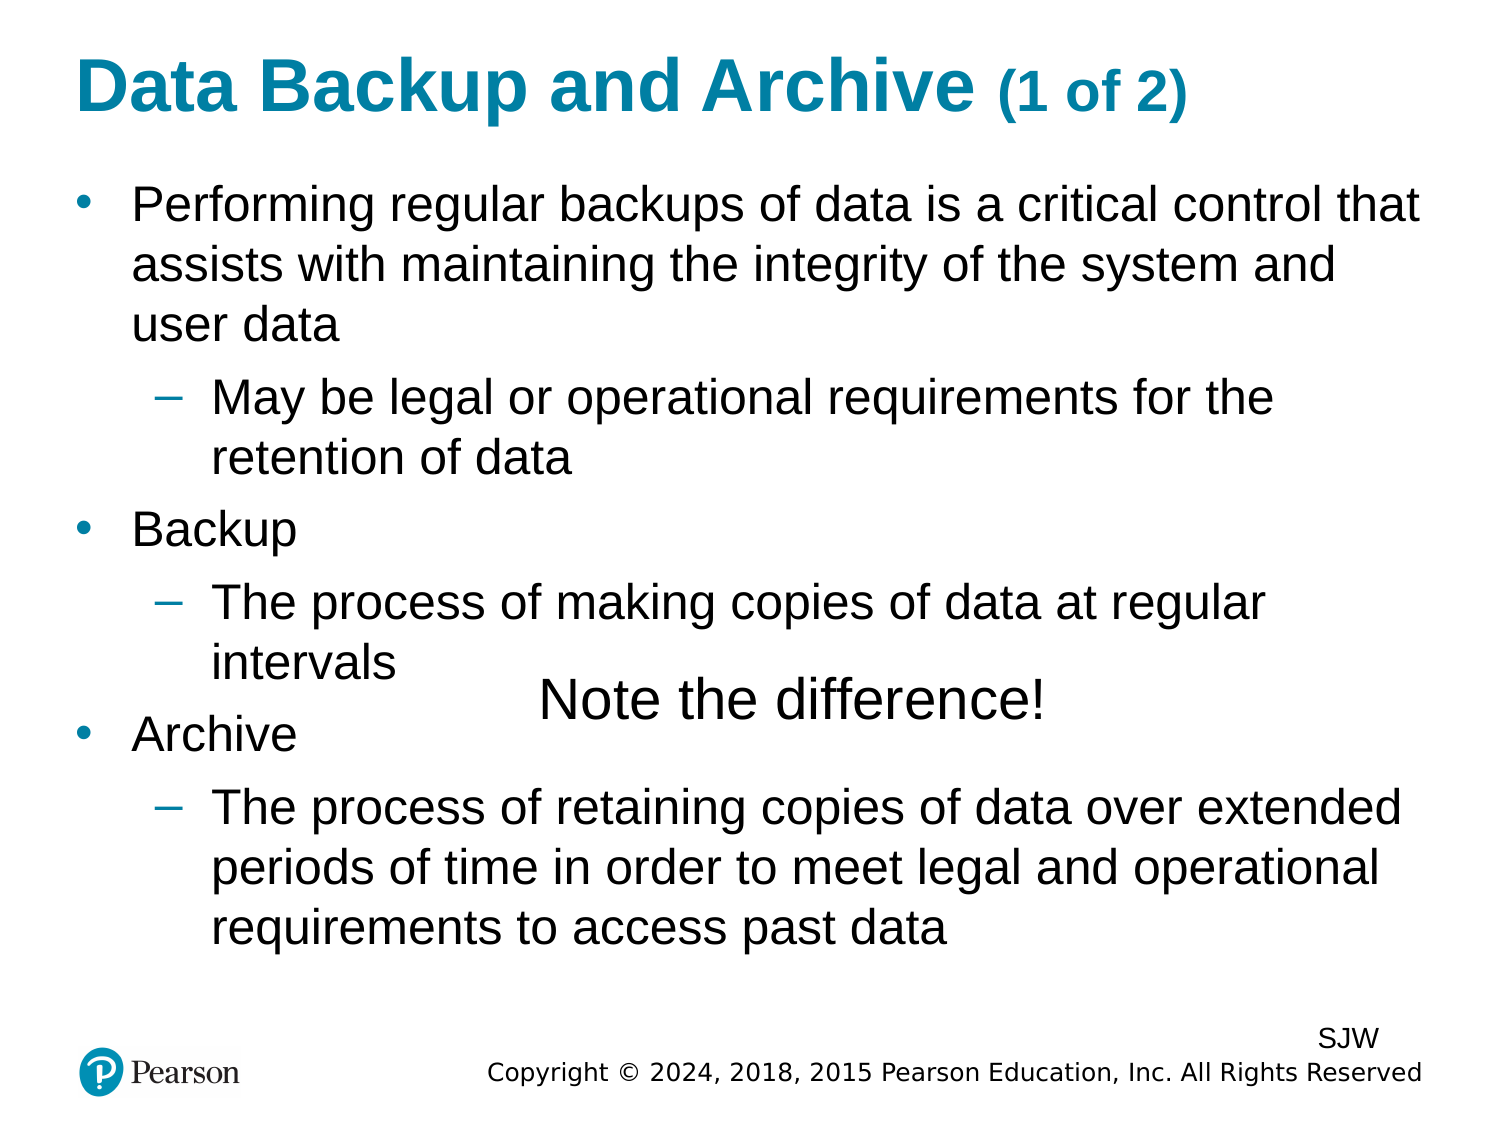

# Data Backup and Archive (1 of 2)
Performing regular backups of data is a critical control that assists with maintaining the integrity of the system and user data
May be legal or operational requirements for the retention of data
Backup
The process of making copies of data at regular intervals
Archive
The process of retaining copies of data over extended periods of time in order to meet legal and operational requirements to access past data
Note the difference!
SJW